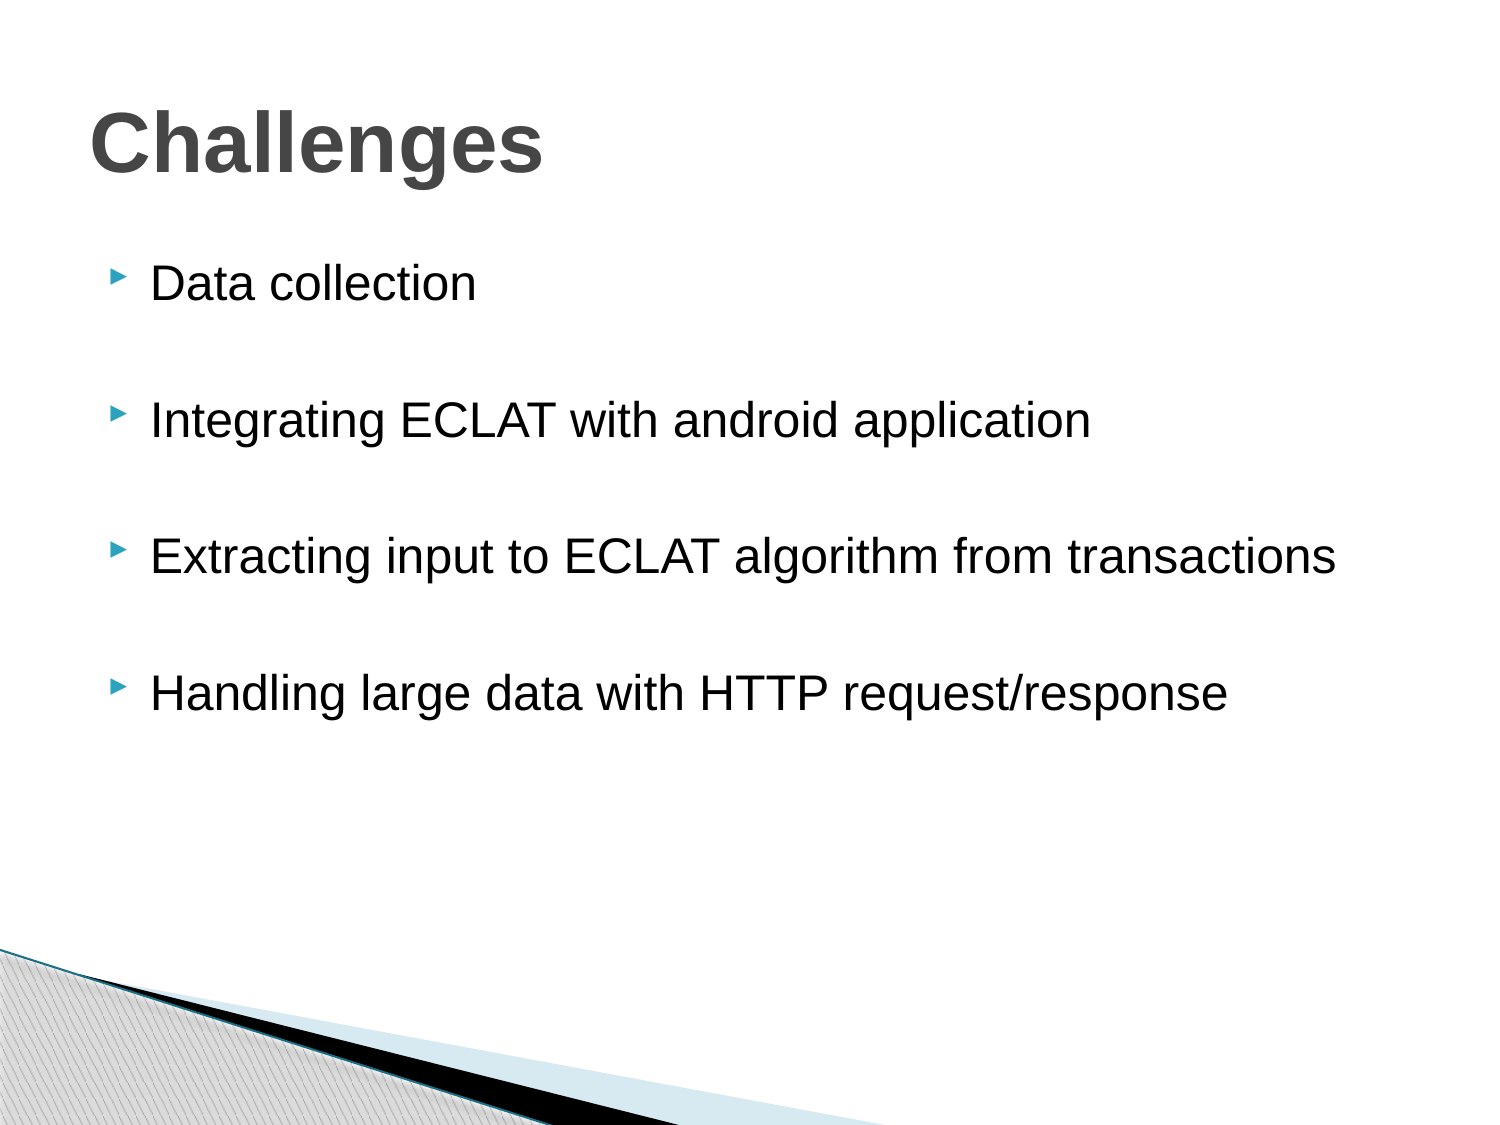

# Challenges
Data collection

Integrating ECLAT with android application

Extracting input to ECLAT algorithm from transactions

Handling large data with HTTP request/response